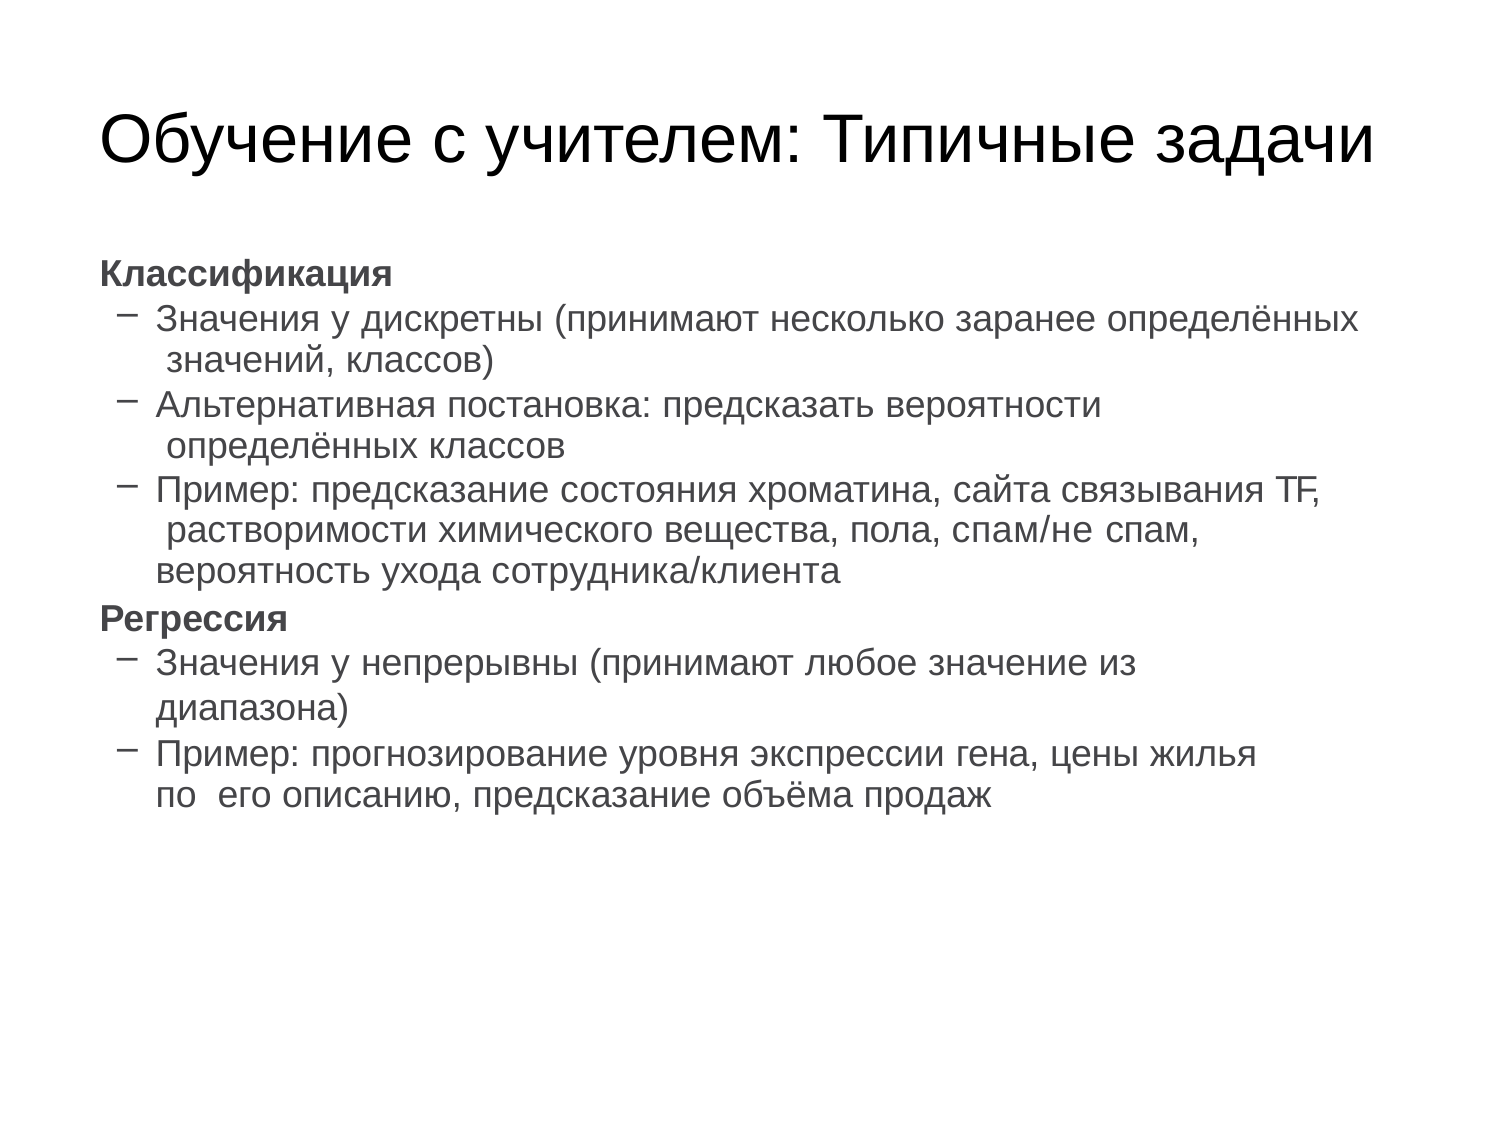

# Обучение с учителем: Типичные задачи
Классификация
Значения y дискретны (принимают несколько заранее определённых  значений, классов)
Альтернативная постановка: предсказать вероятности  определённых классов
Пример: предсказание состояния хроматина, сайта связывания TF,  растворимости химического вещества, пола, спам/не спам,  вероятность ухода сотрудника/клиента
Регрессия
Значения y непрерывны (принимают любое значение из диапазона)
Пример: прогнозирование уровня экспрессии гена, цены жилья по  его описанию, предсказание объёма продаж